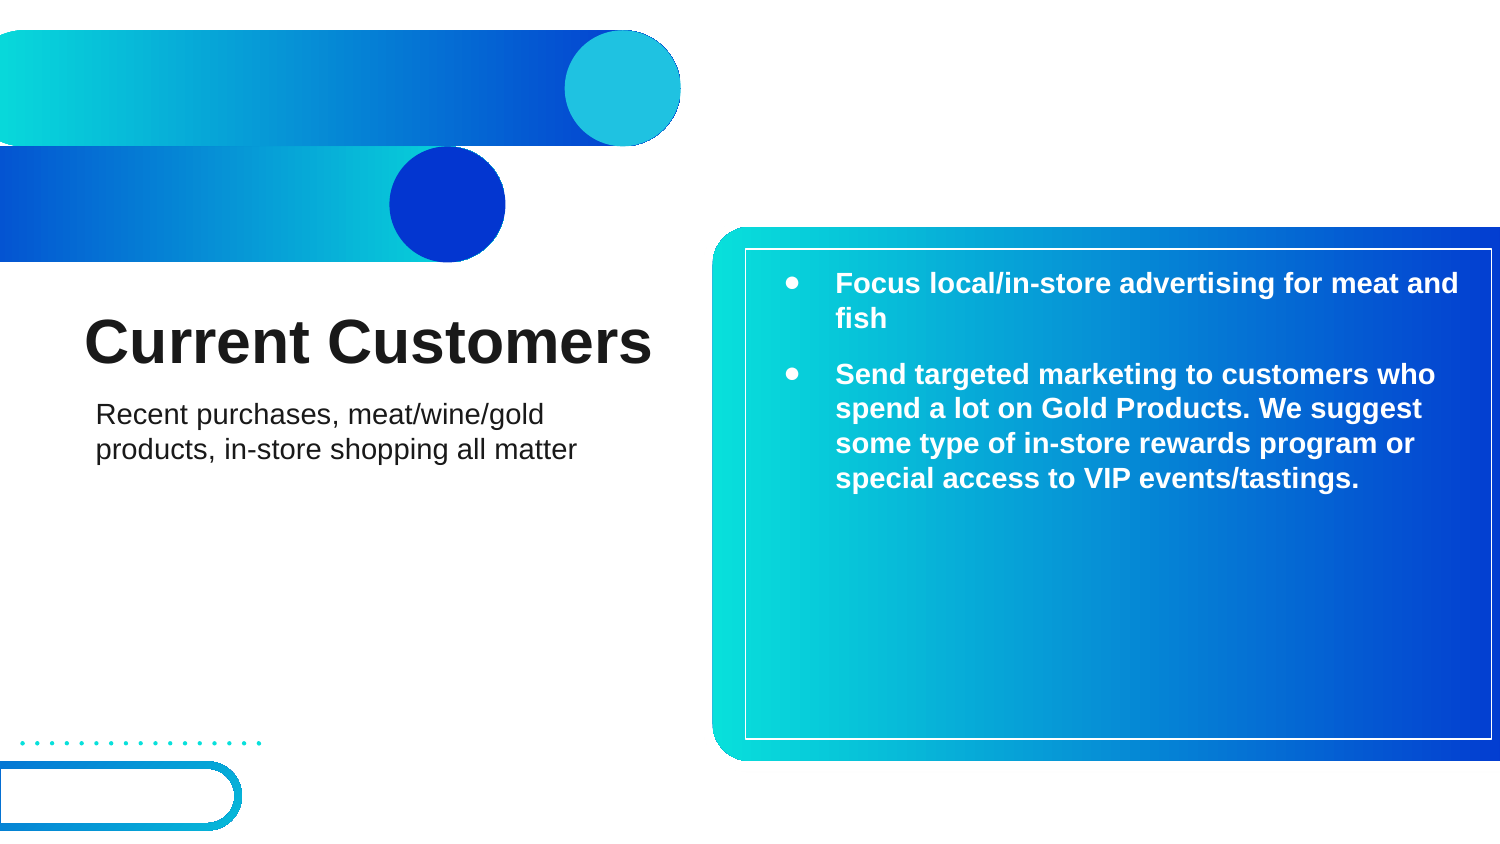

Focus local/in-store advertising for meat and fish
Send targeted marketing to customers who spend a lot on Gold Products. We suggest some type of in-store rewards program or special access to VIP events/tastings.

# Current Customers

Recent purchases, meat/wine/gold products, in-store shopping all matter